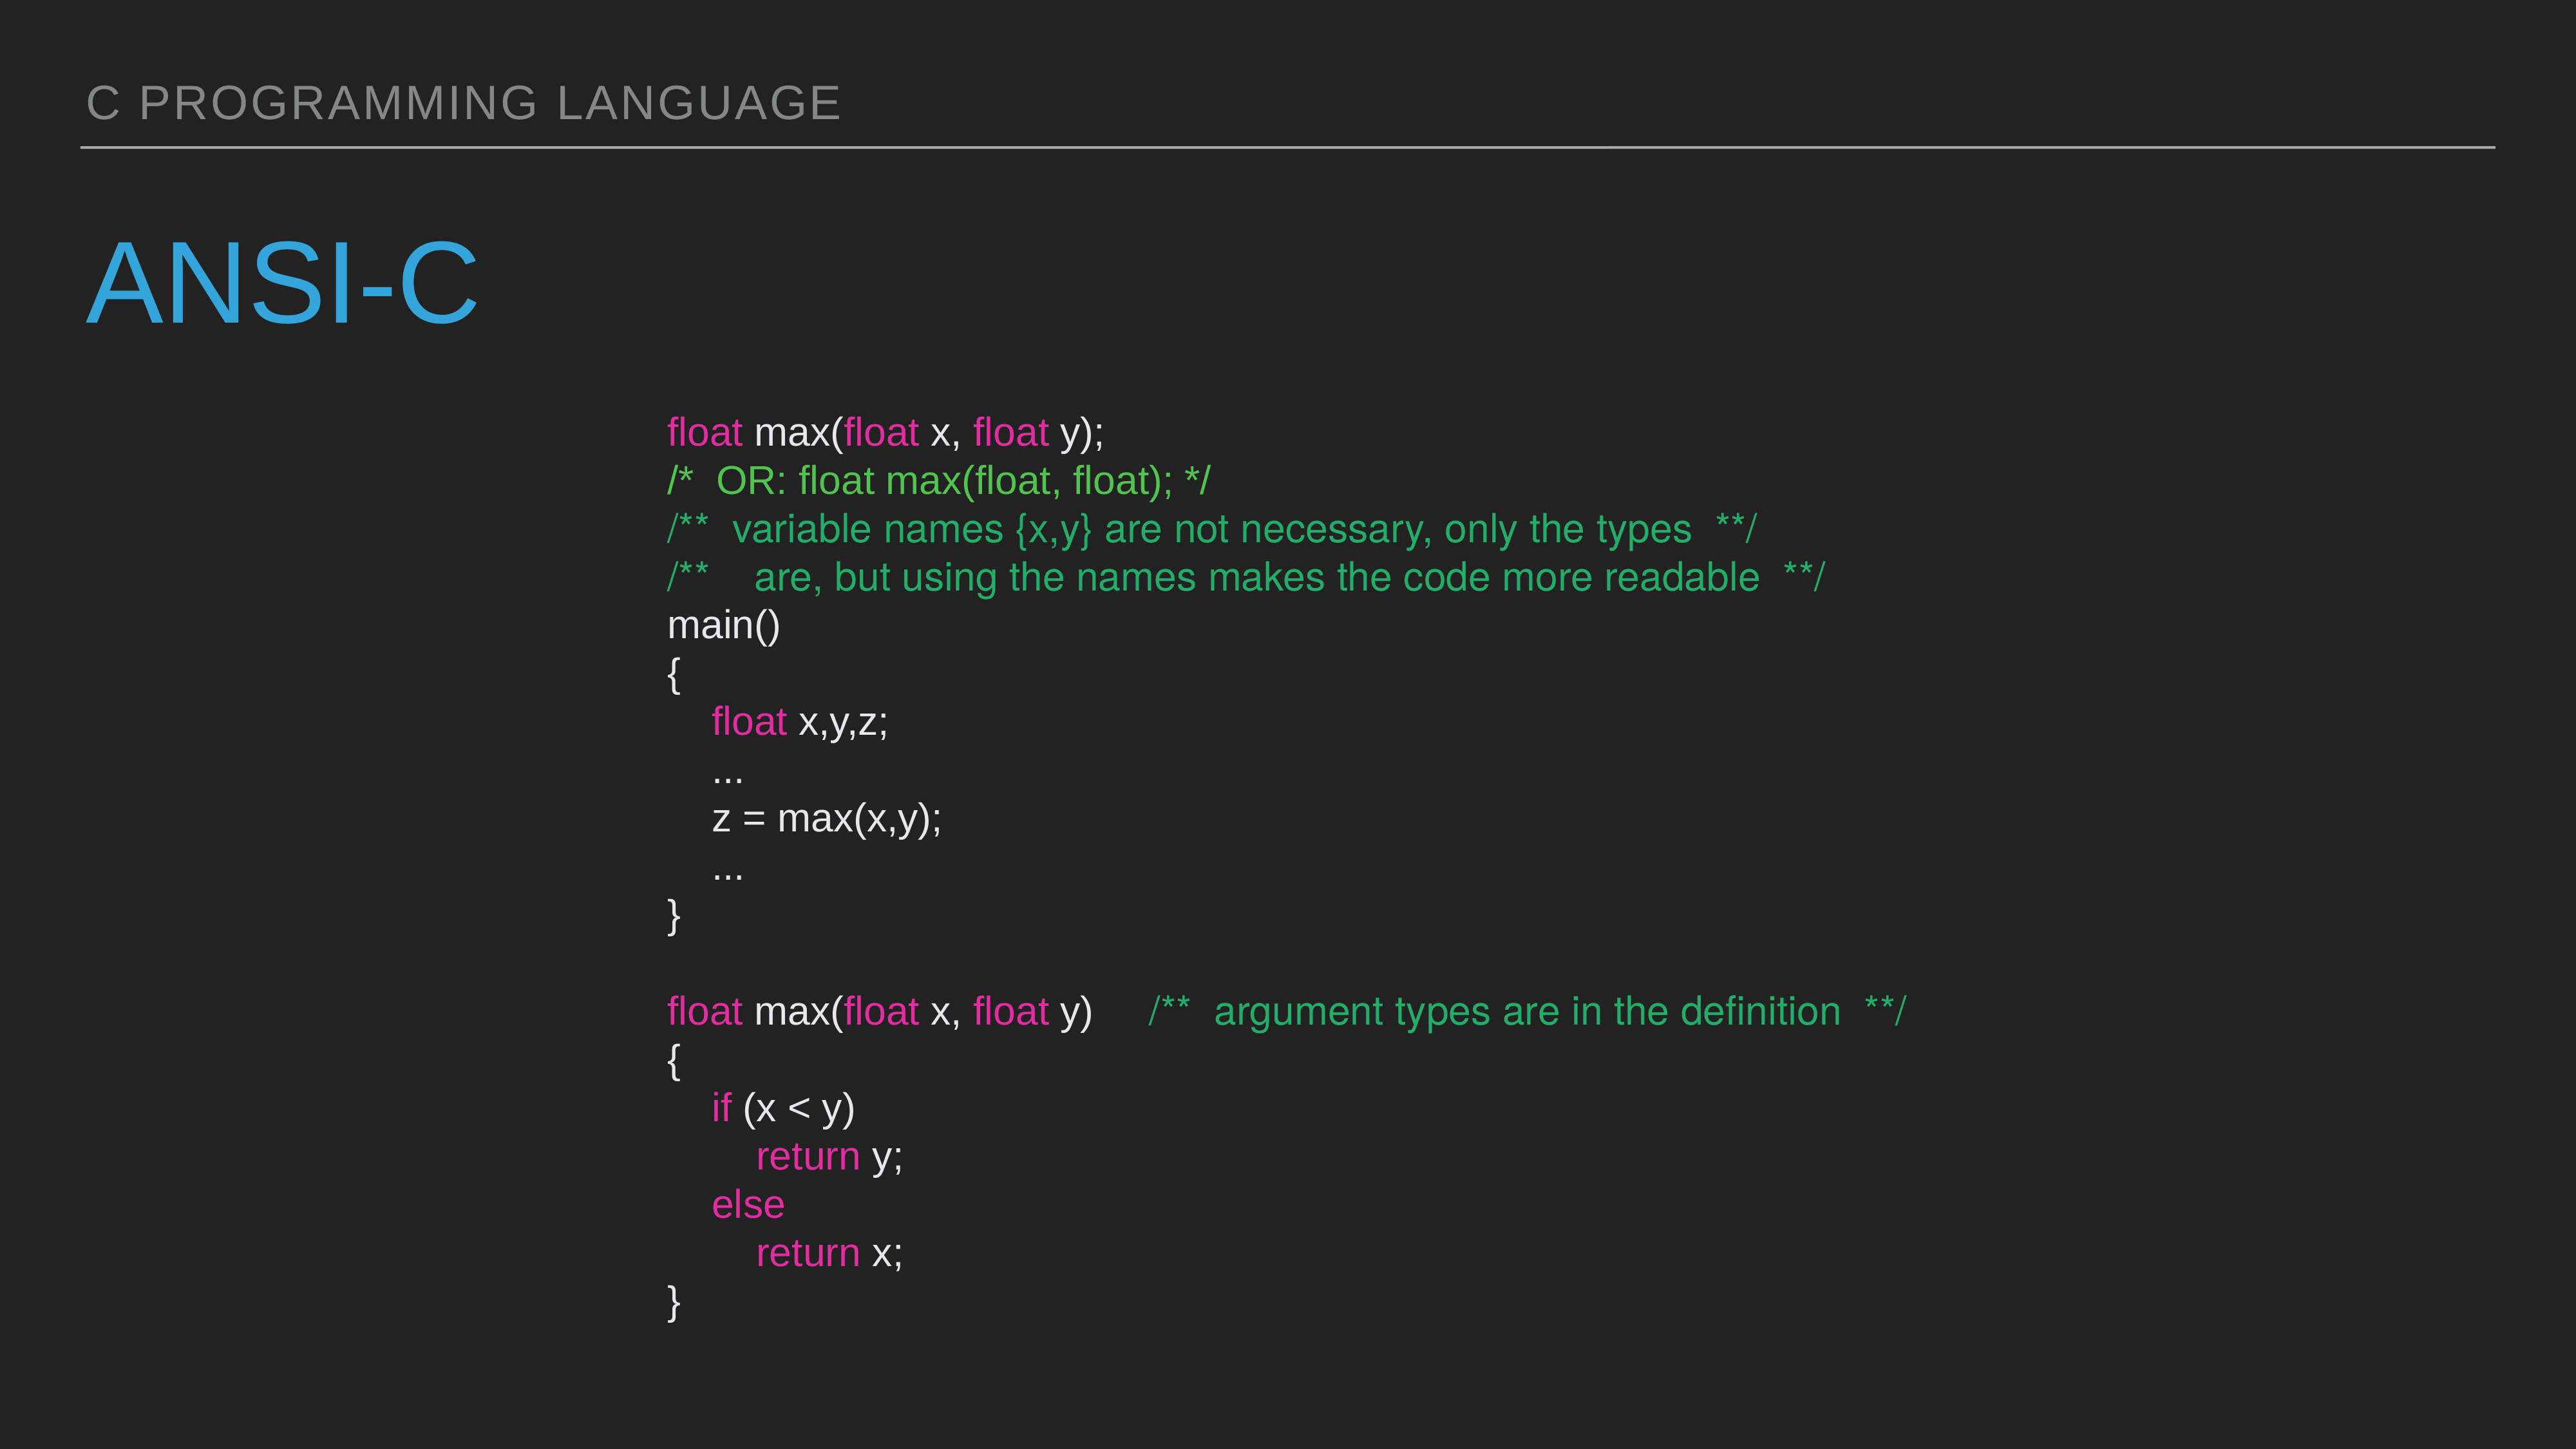

C programming language
# Ansi-c
float max(float x, float y);
/*  OR: float max(float, float); */
/**  variable names {x,y} are not necessary, only the types  **/
/**    are, but using the names makes the code more readable  **/
main()
{
    float x,y,z;
    ...
    z = max(x,y);
    ...
}

float max(float x, float y)     /**  argument types are in the definition  **/
{
    if (x < y)
        return y;
    else
        return x;
}